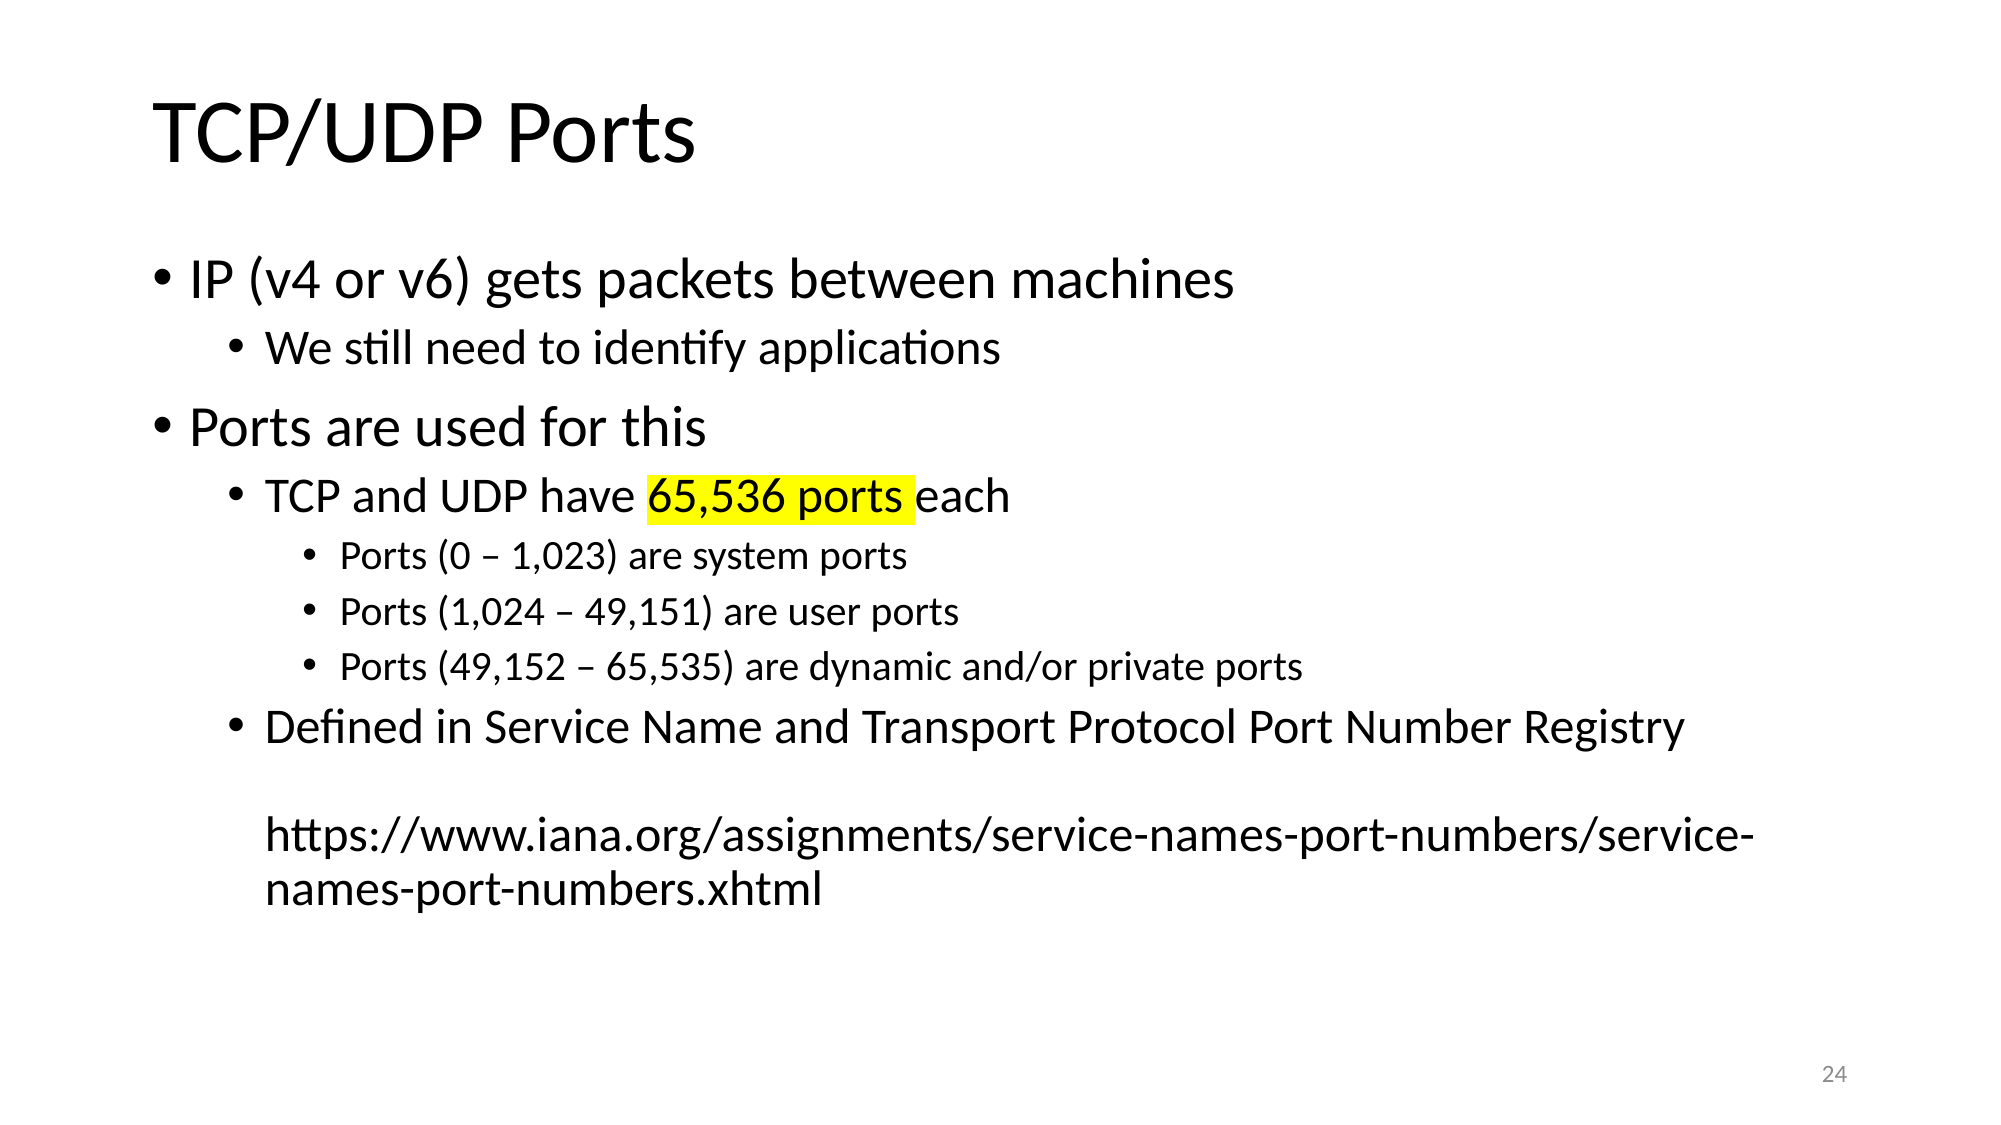

# TCP/UDP Ports
IP (v4 or v6) gets packets between machines
We still need to identify applications
Ports are used for this
TCP and UDP have 65,536 ports each
Ports (0 – 1,023) are system ports
Ports (1,024 – 49,151) are user ports
Ports (49,152 – 65,535) are dynamic and/or private ports
Defined in Service Name and Transport Protocol Port Number Registry
https://www.iana.org/assignments/service-names-port-numbers/service-names-port-numbers.xhtml
24